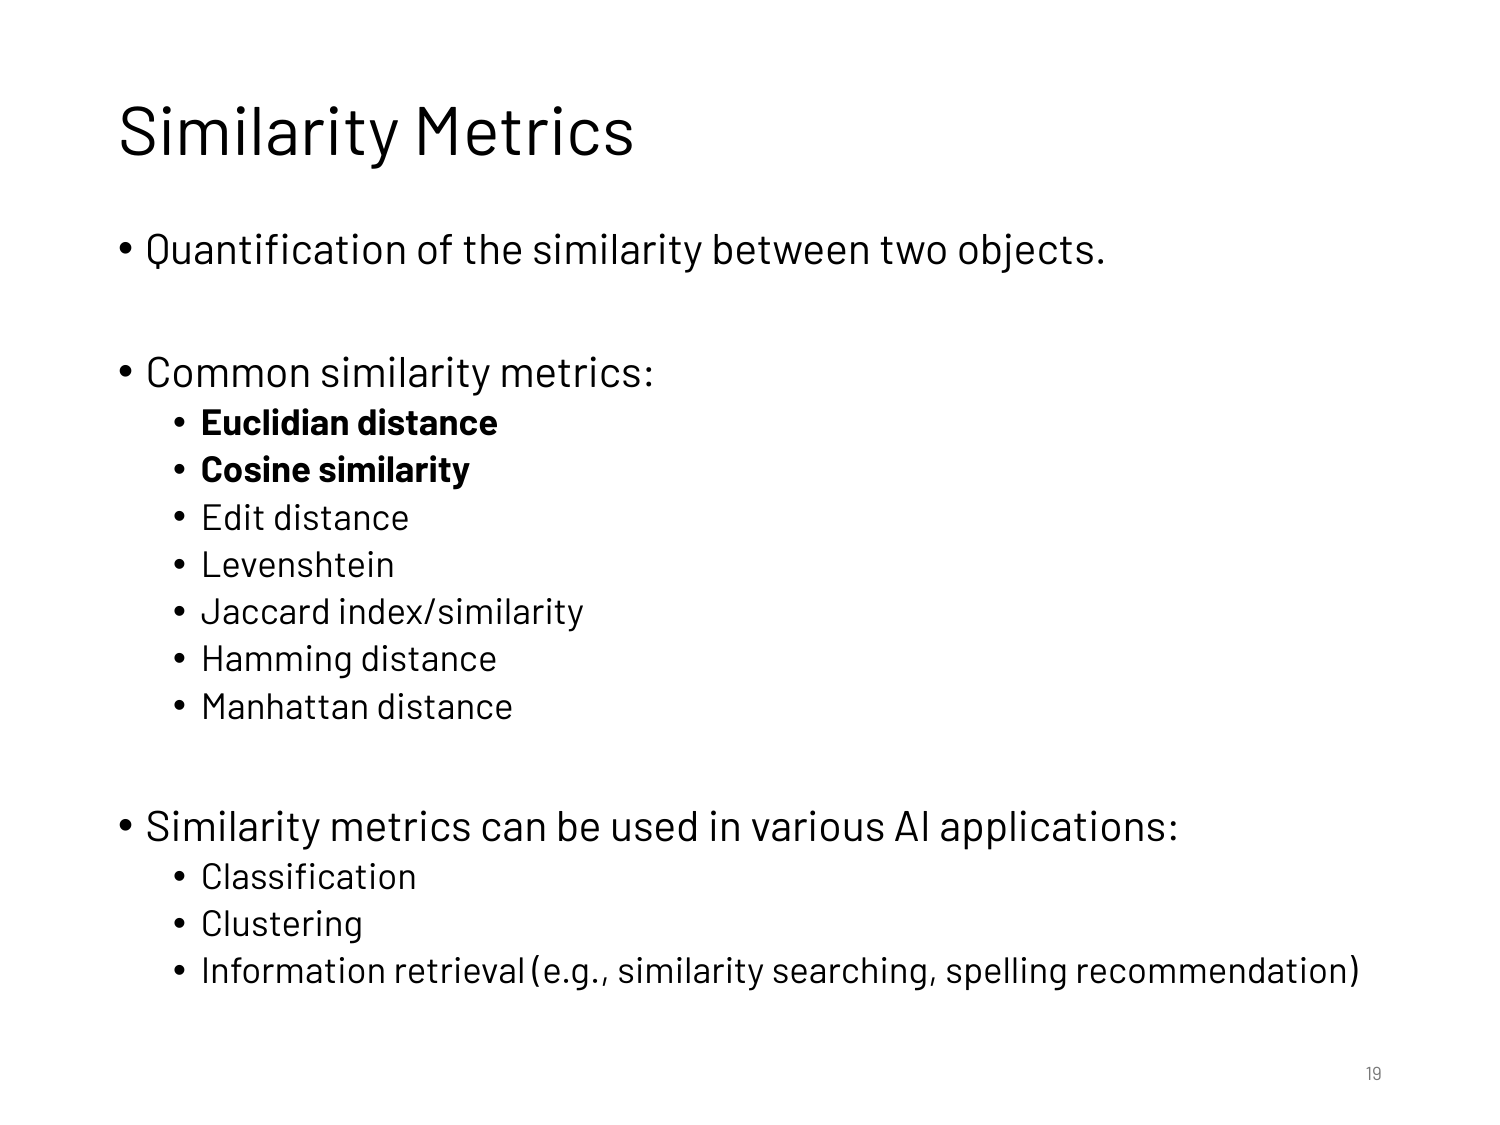

# Similarity Metrics
Quantification of the similarity between two objects.

Common similarity metrics:
Euclidian distance
Cosine similarity
Edit distance
Levenshtein
Jaccard index/similarity
Hamming distance
Manhattan distance

Similarity metrics can be used in various AI applications:
Classification
Clustering
Information retrieval (e.g., similarity searching, spelling recommendation)
19